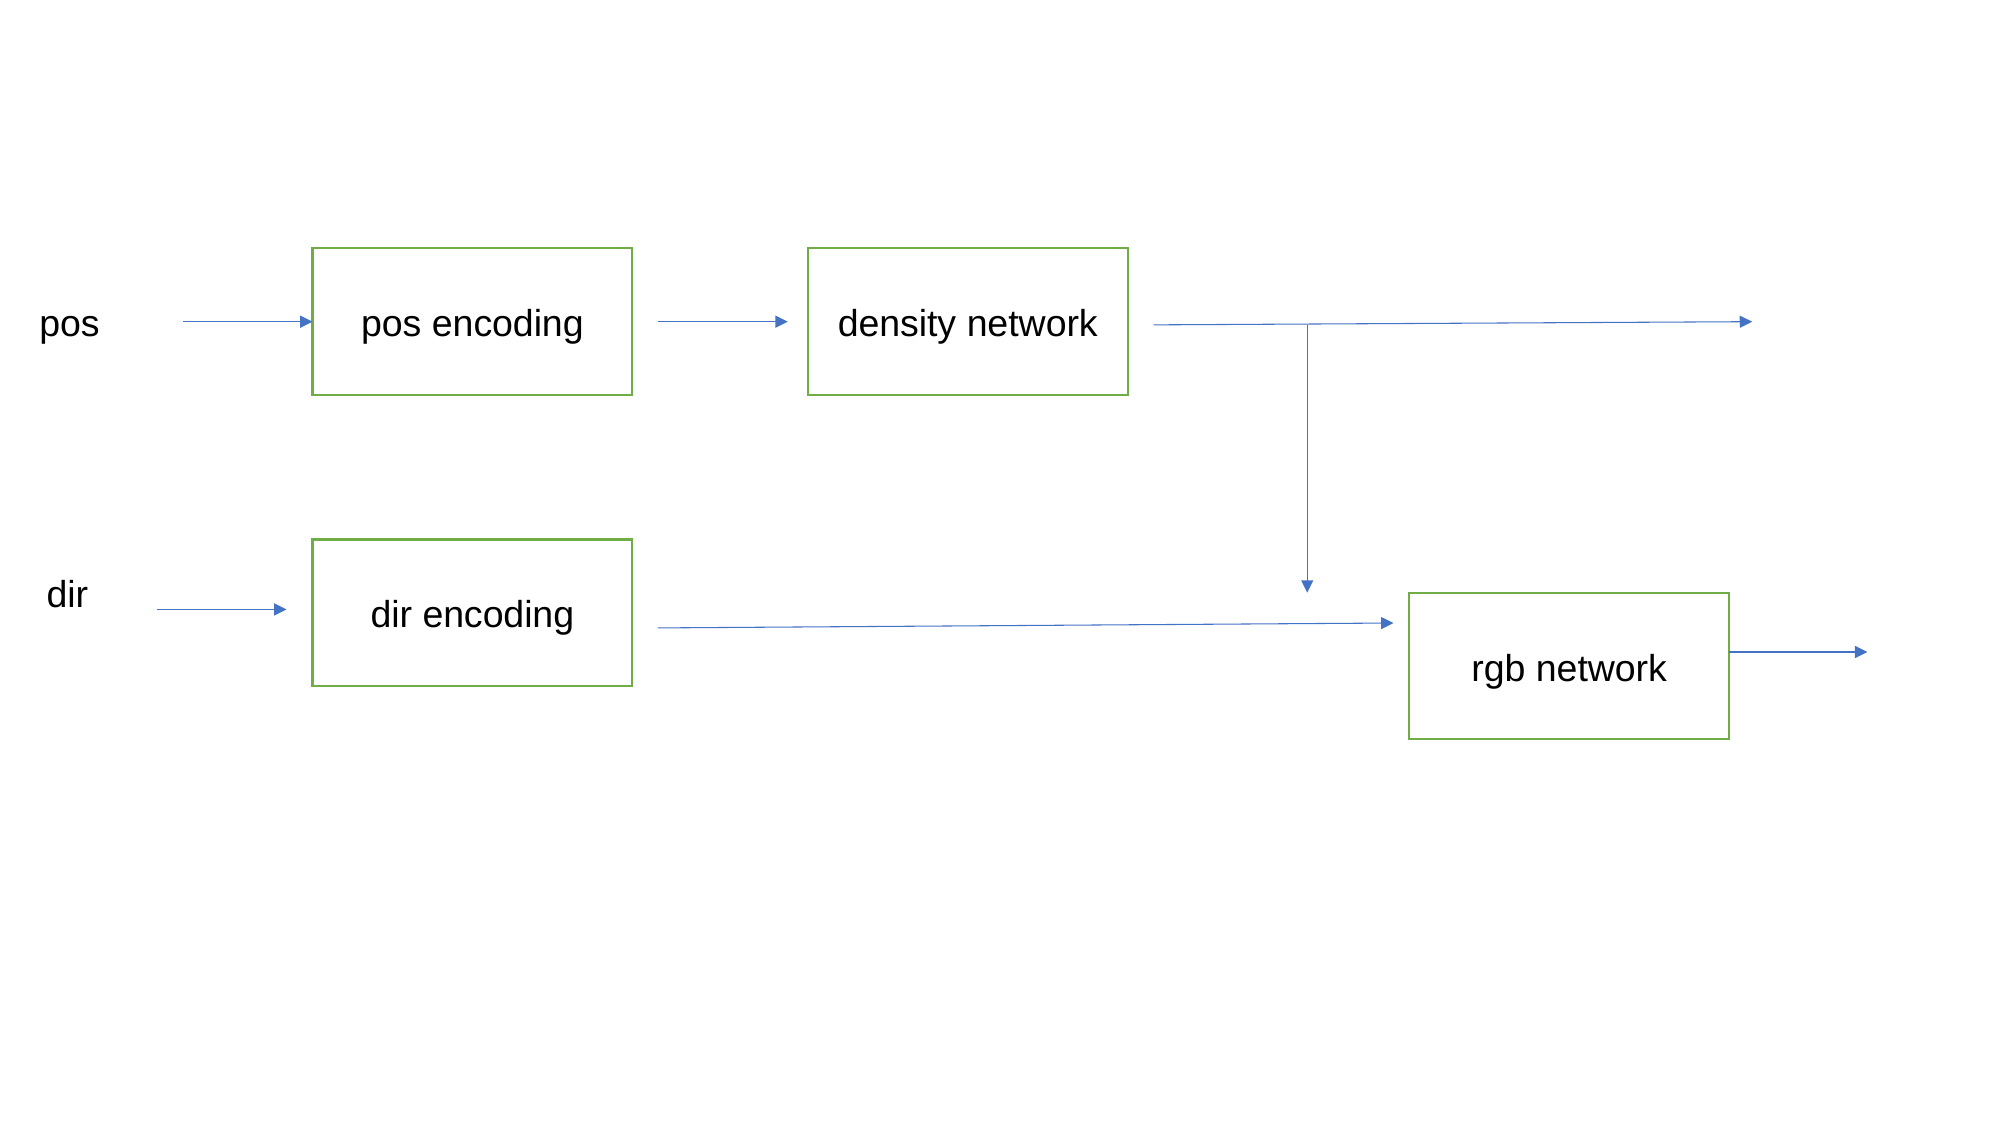

density network
pos encoding
pos
dir encoding
dir
rgb network